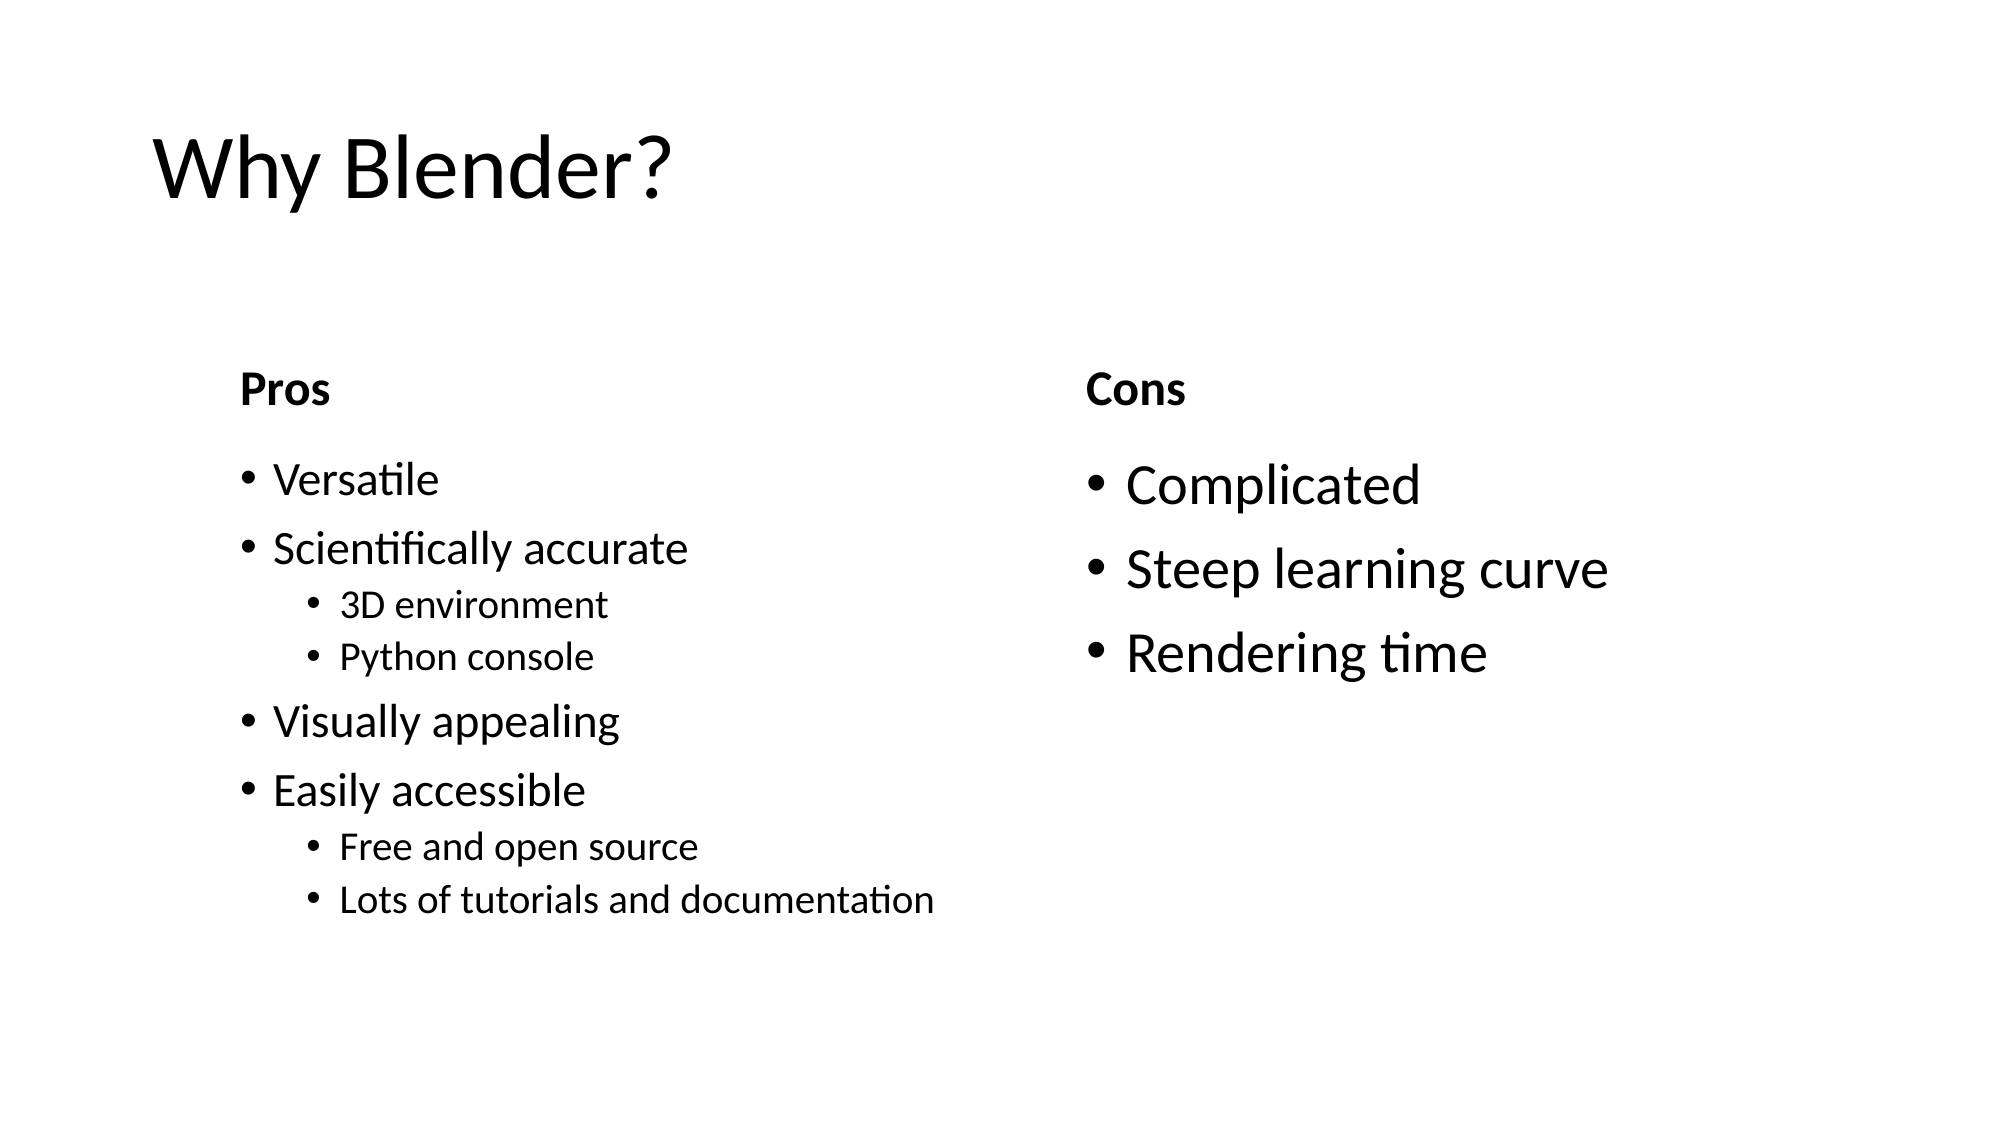

# Why Blender?
Pros
Cons
Versatile
Scientifically accurate
3D environment
Python console
Visually appealing
Easily accessible
Free and open source
Lots of tutorials and documentation

Complicated
Steep learning curve
Rendering time